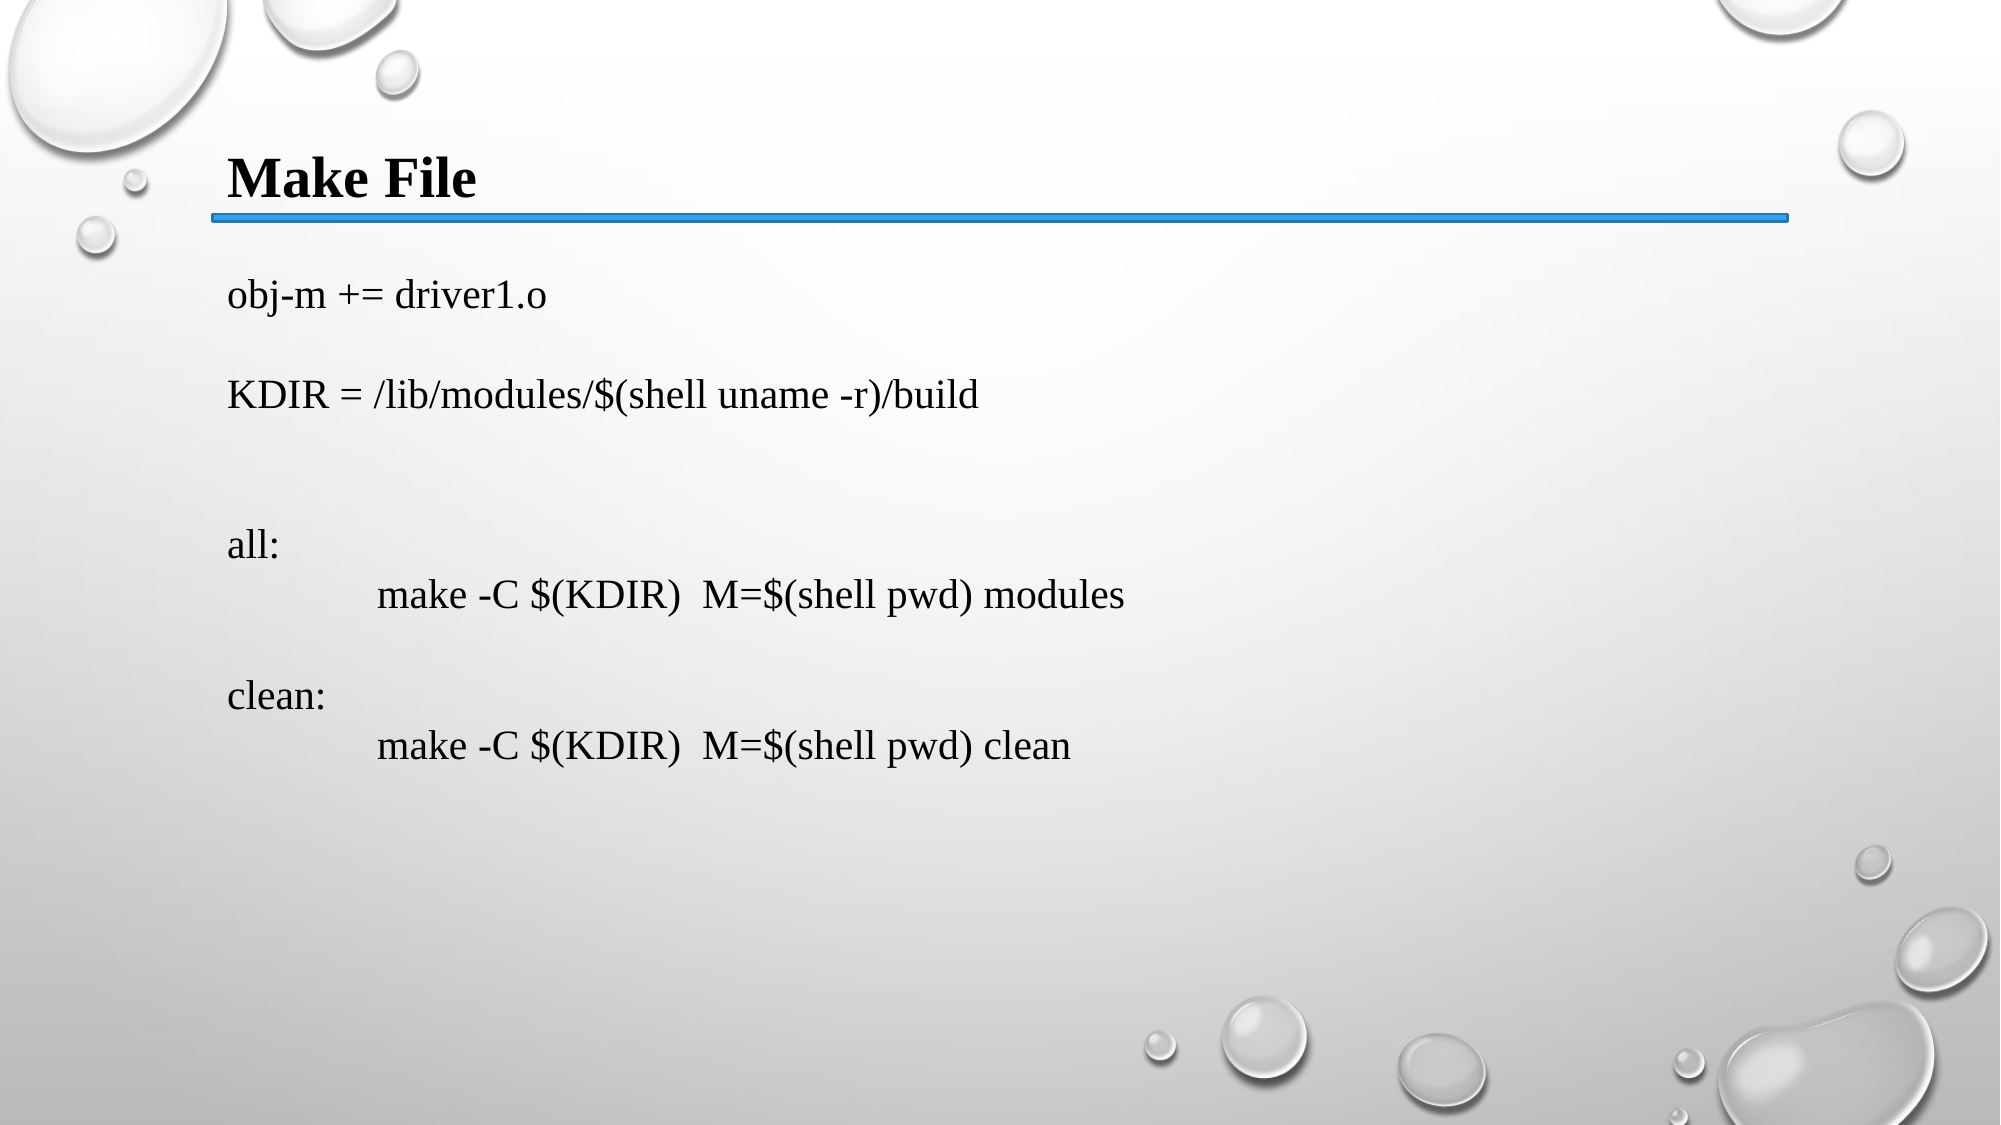

Make File

obj-m += driver1.o
KDIR = /lib/modules/$(shell uname -r)/build
all:
	make -C $(KDIR)  M=$(shell pwd) modules
clean:
	make -C $(KDIR)  M=$(shell pwd) clean